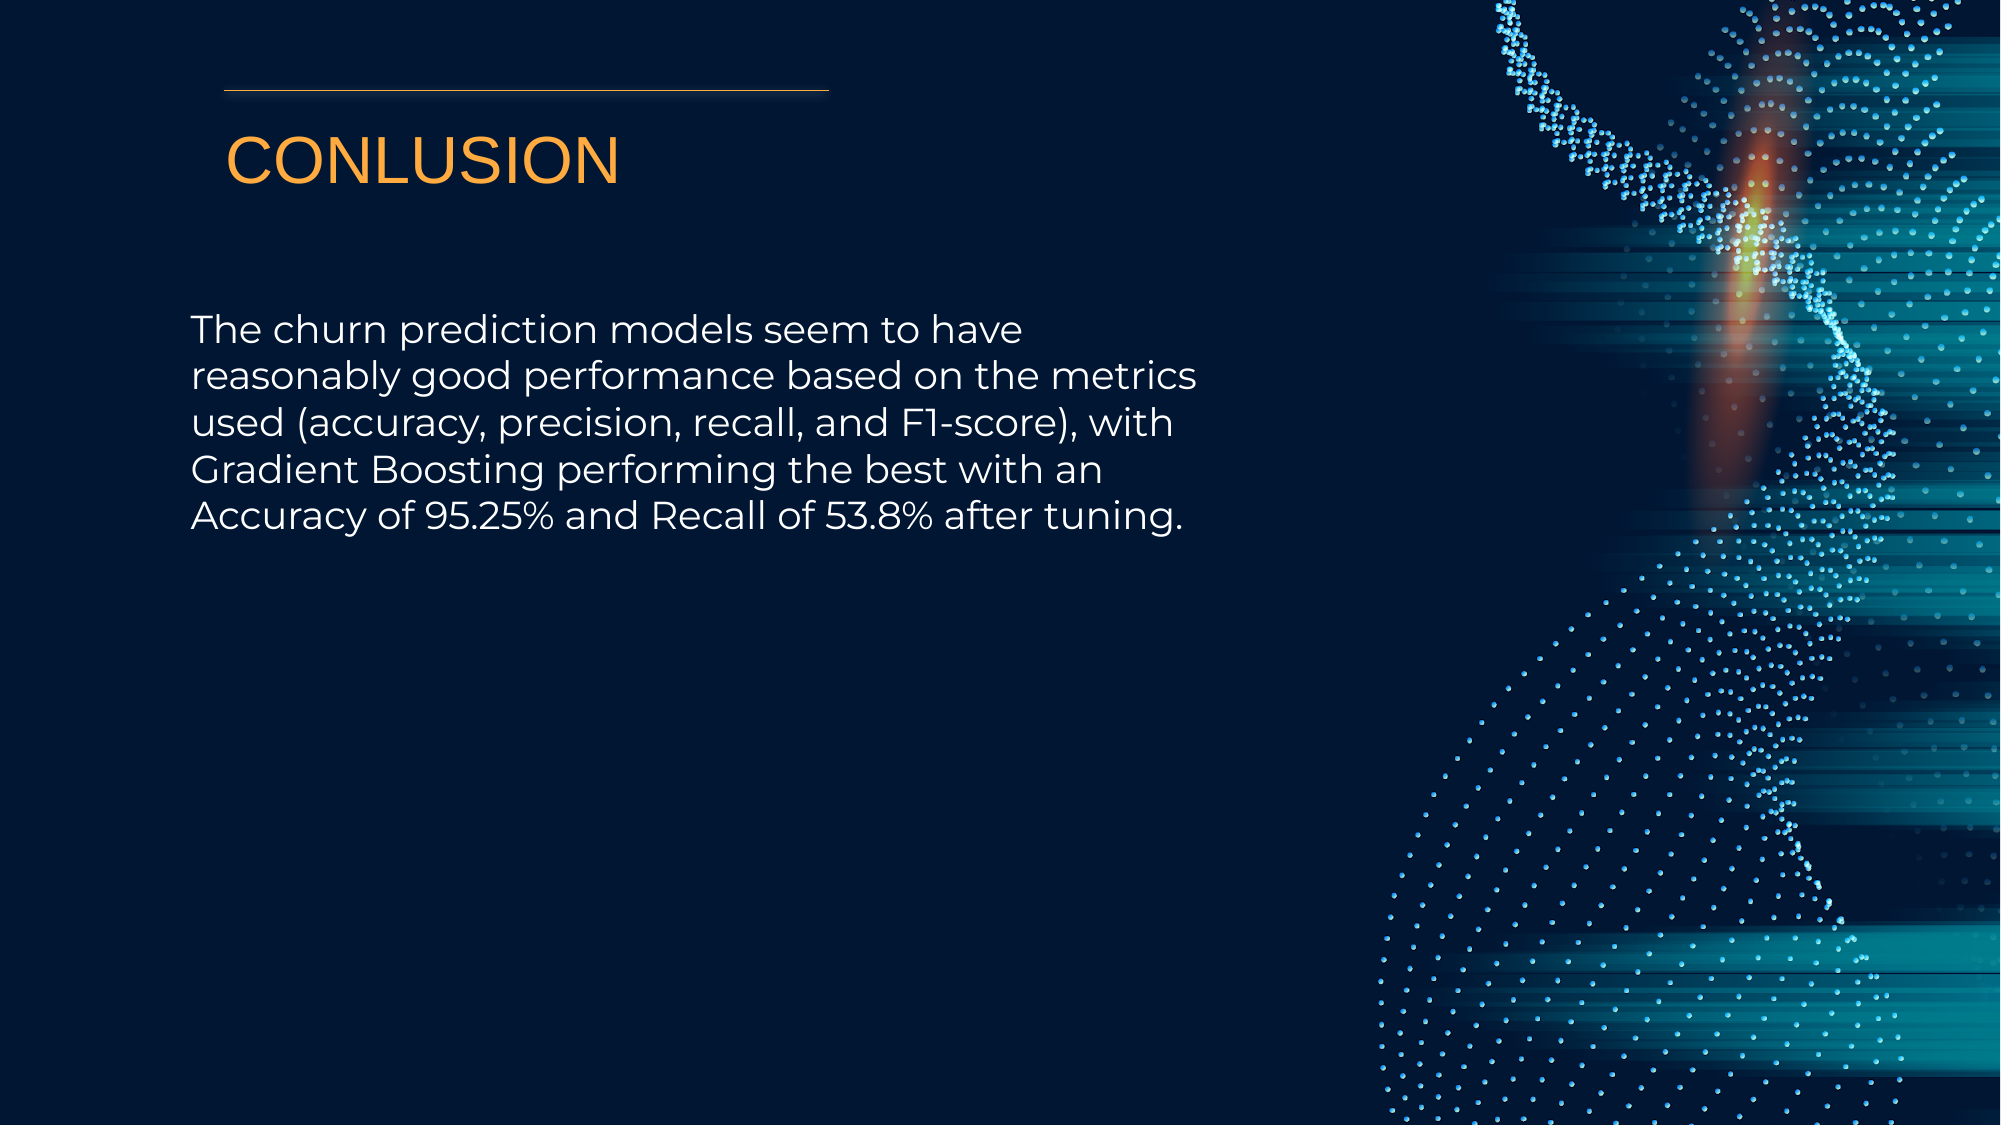

# CONLUSION
The churn prediction models seem to have reasonably good performance based on the metrics used (accuracy, precision, recall, and F1-score), with Gradient Boosting performing the best with an Accuracy of 95.25% and Recall of 53.8% after tuning.